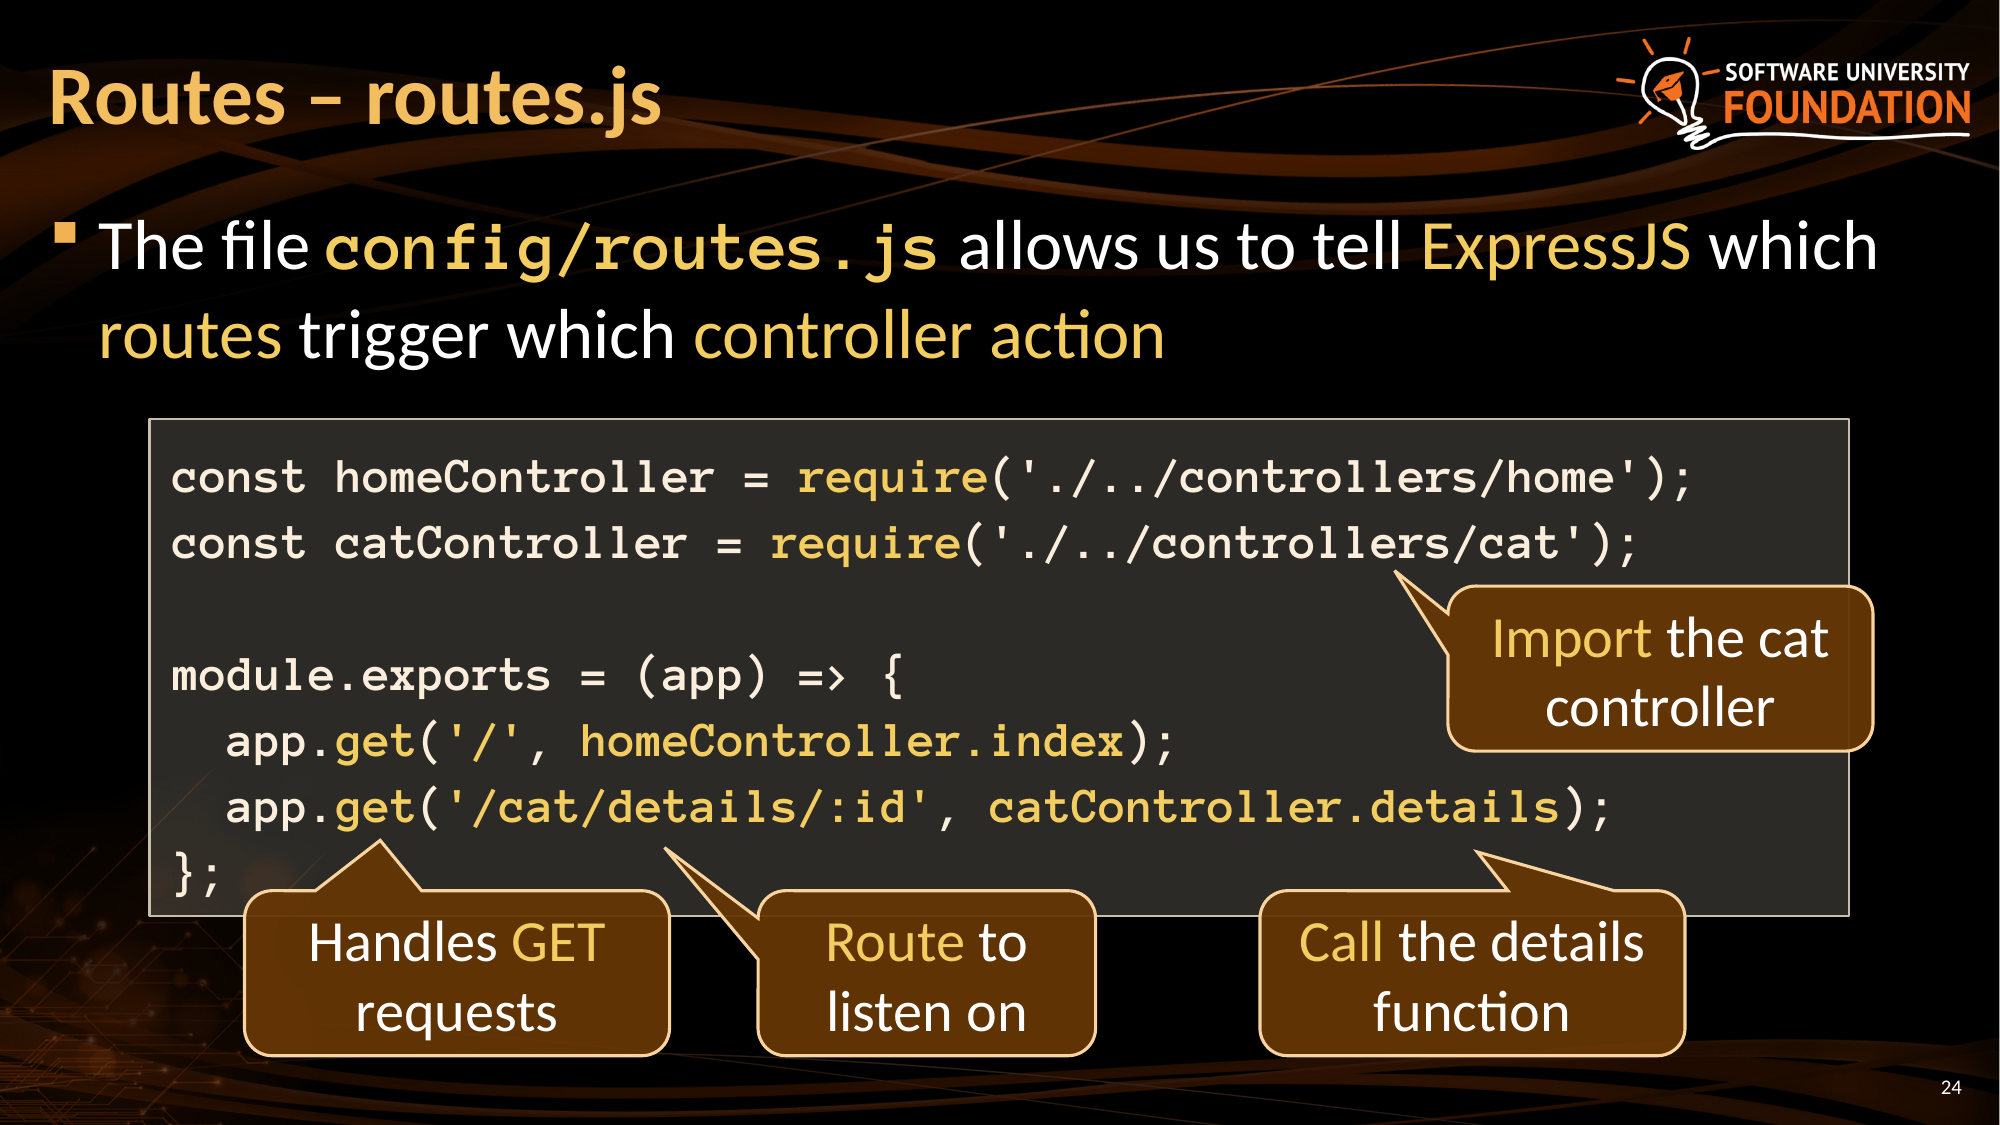

# Routes – routes.js
The file config/routes.js allows us to tell ExpressJS which routes trigger which controller action
const homeController = require('./../controllers/home');
const catController = require('./../controllers/cat');

module.exports = (app) => {
  app.get('/', homeController.index);
  app.get('/cat/details/:id', catController.details);
};
Import the cat controller
Handles GET requests
Route to listen on
Call the details function
24